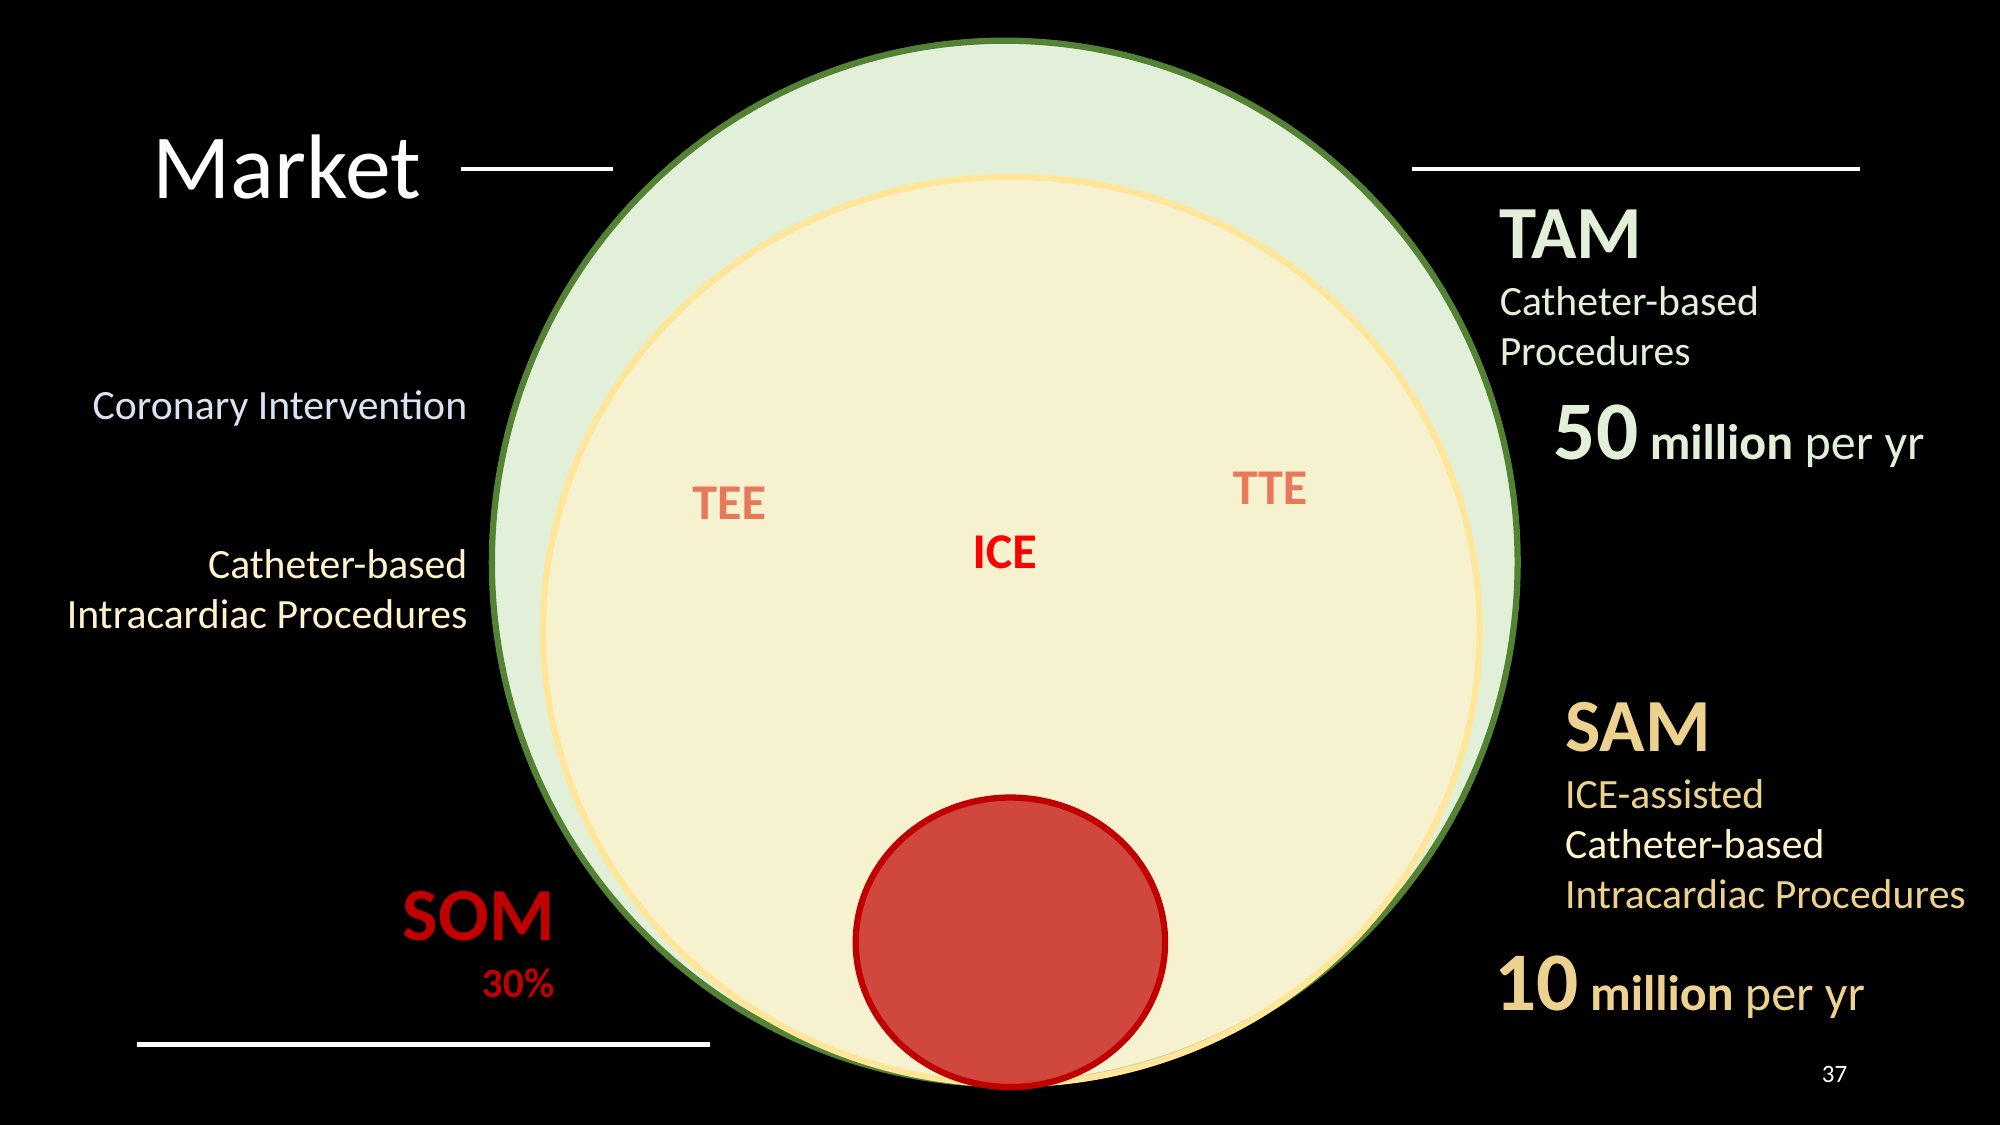

# Market

TAM
Catheter-based Procedures

50 million per yr
Coronary Intervention
TTE
TEE
ICE
Catheter-based Intracardiac Procedures

SAM
ICE-assisted
Catheter-based
Intracardiac Procedures

SOM
30%
10 million per yr
37